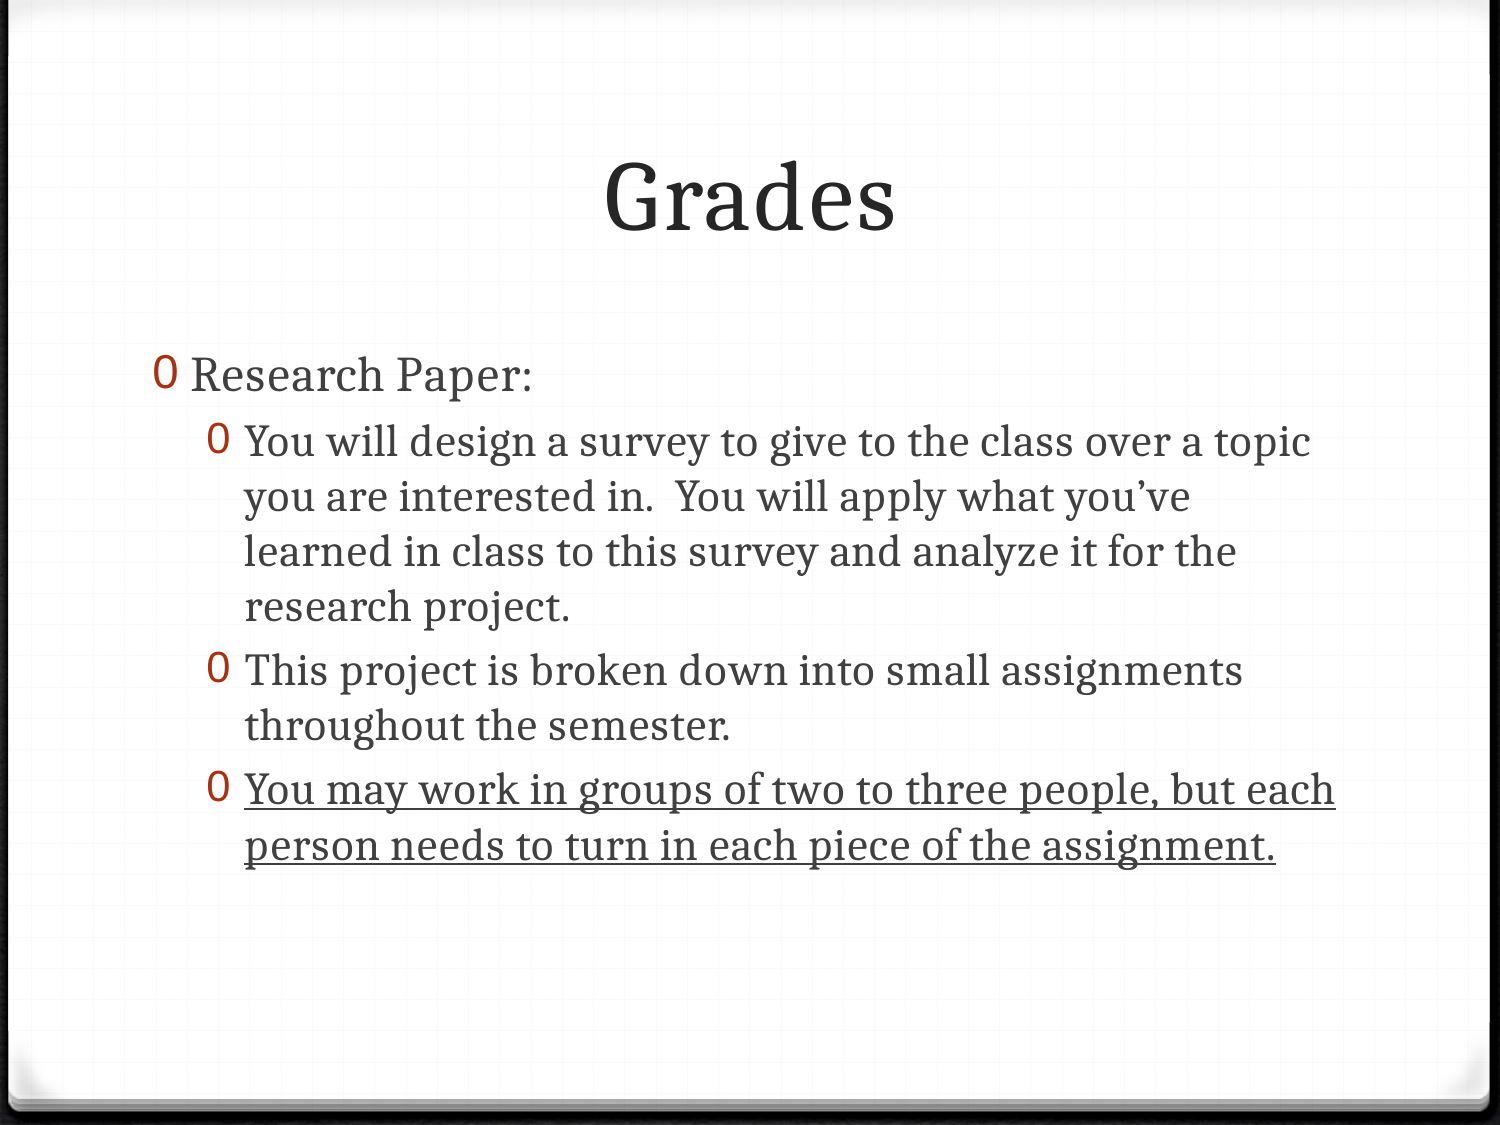

# Grades
Research Paper:
You will design a survey to give to the class over a topic you are interested in.  You will apply what you’ve learned in class to this survey and analyze it for the research project.
This project is broken down into small assignments throughout the semester.
You may work in groups of two to three people, but each person needs to turn in each piece of the assignment.